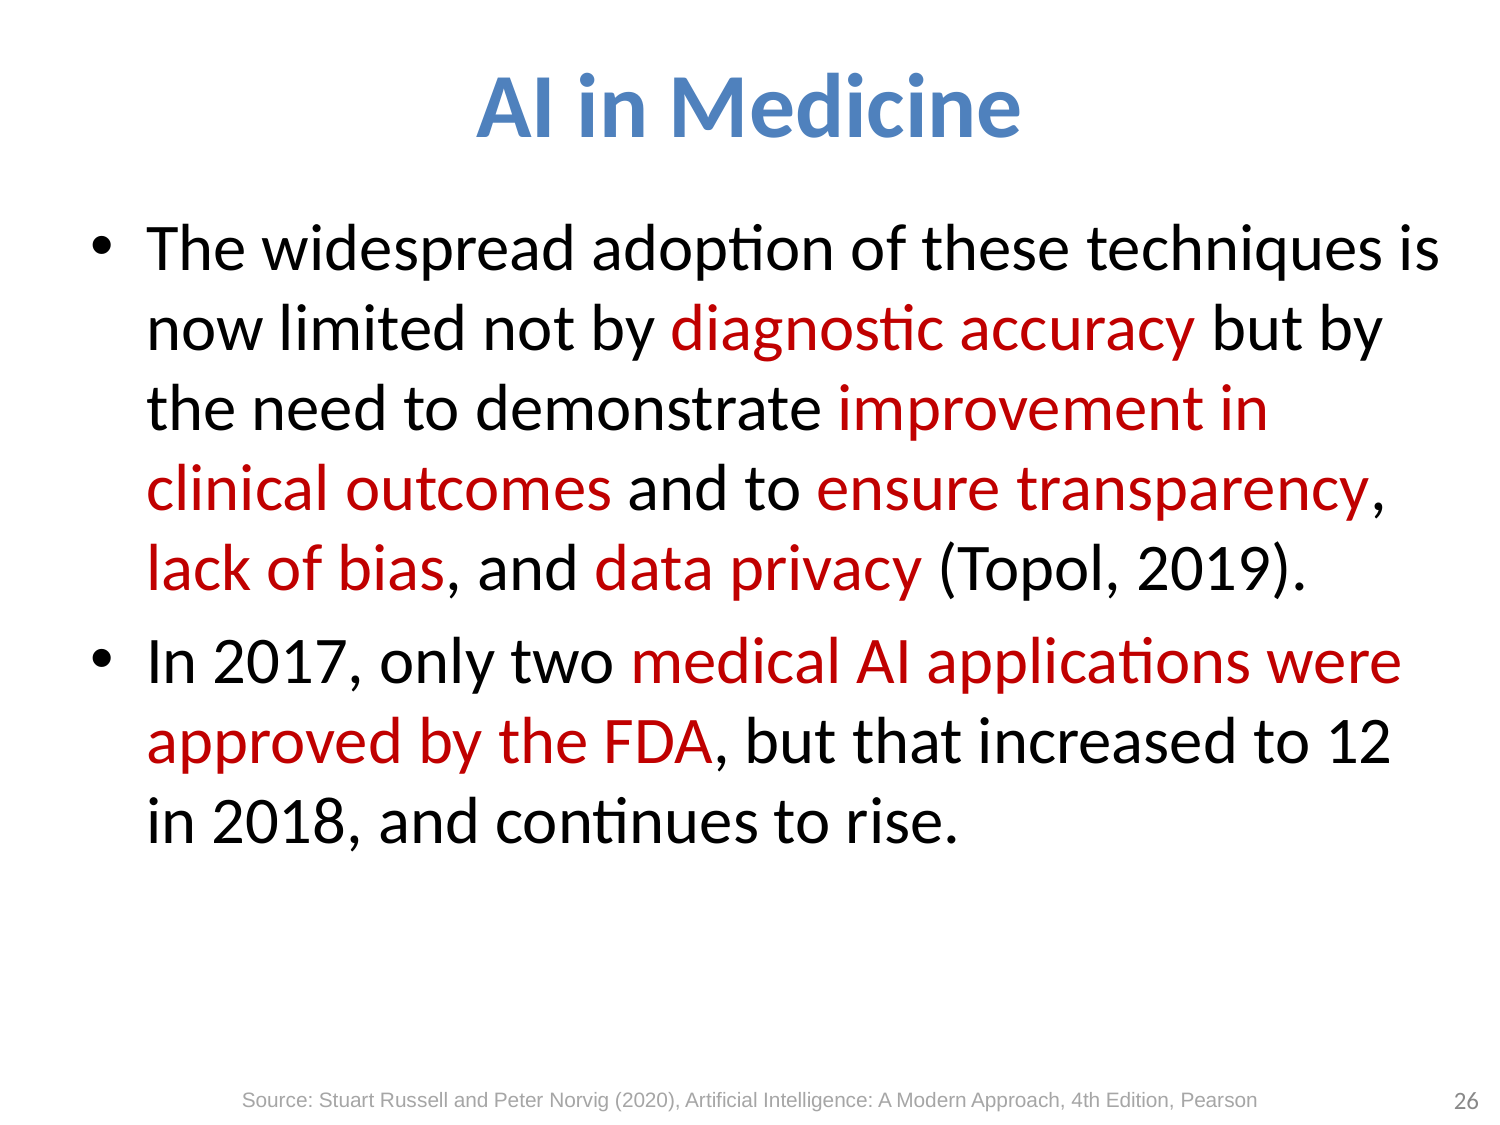

# AI in Medicine
The widespread adoption of these techniques is now limited not by diagnostic accuracy but by the need to demonstrate improvement in clinical outcomes and to ensure transparency, lack of bias, and data privacy (Topol, 2019).
In 2017, only two medical AI applications were approved by the FDA, but that increased to 12 in 2018, and continues to rise.
26
Source: Stuart Russell and Peter Norvig (2020), Artificial Intelligence: A Modern Approach, 4th Edition, Pearson